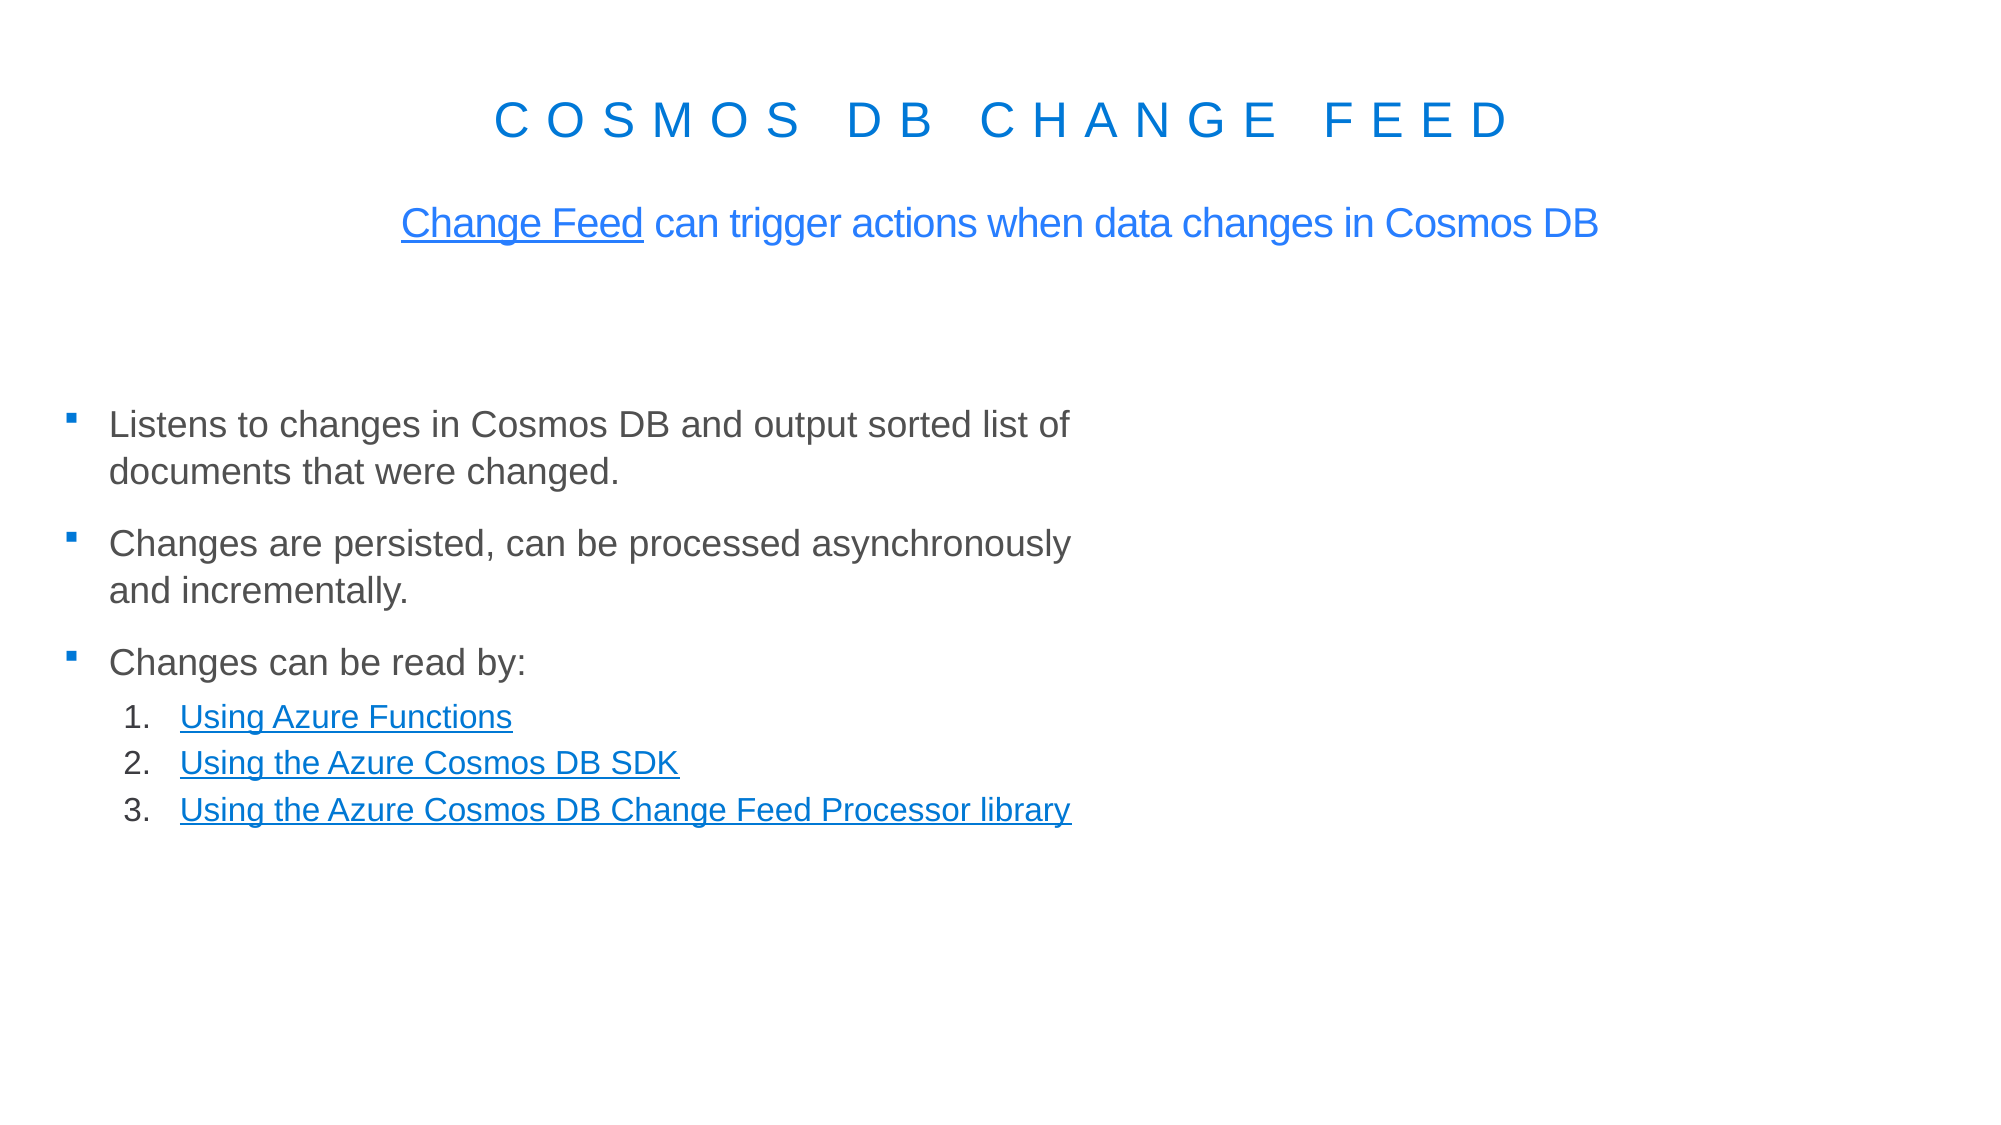

# Cosmos DB CHANGE FEED
Change Feed can trigger actions when data changes in Cosmos DB
Listens to changes in Cosmos DB and output sorted list of documents that were changed.
Changes are persisted, can be processed asynchronously and incrementally.
Changes can be read by:
Using Azure Functions
Using the Azure Cosmos DB SDK
Using the Azure Cosmos DB Change Feed Processor library